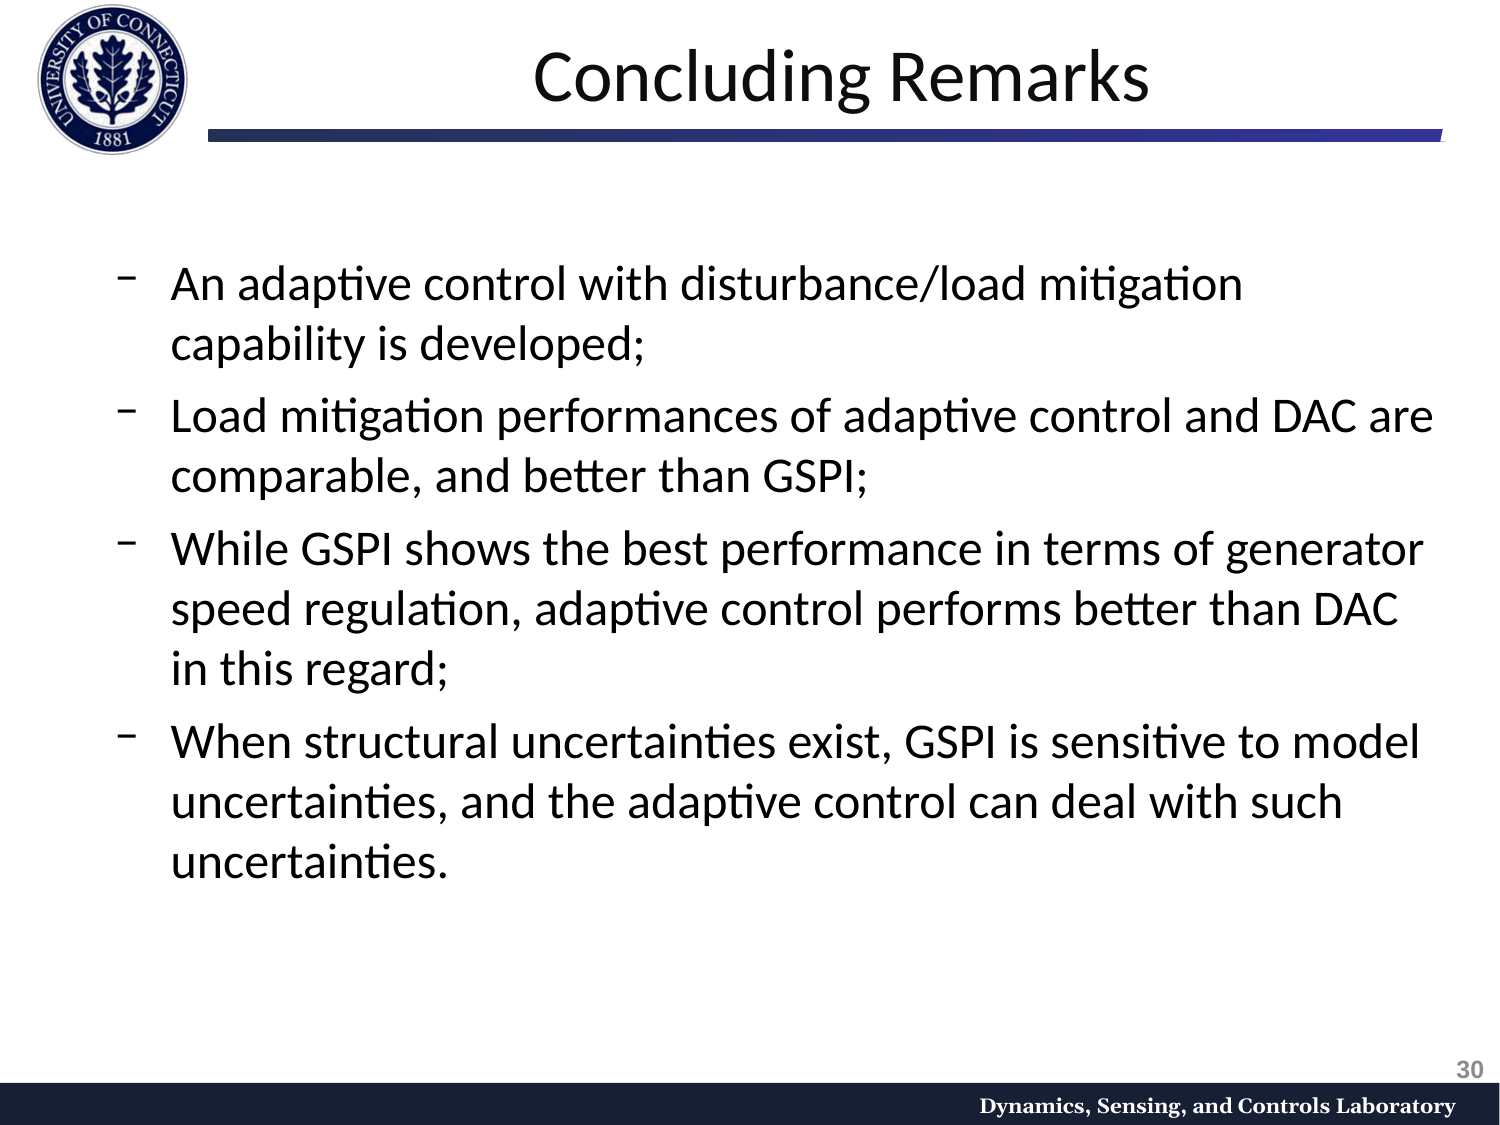

Concluding Remarks
An adaptive control with disturbance/load mitigation capability is developed;
Load mitigation performances of adaptive control and DAC are comparable, and better than GSPI;
While GSPI shows the best performance in terms of generator speed regulation, adaptive control performs better than DAC in this regard;
When structural uncertainties exist, GSPI is sensitive to model uncertainties, and the adaptive control can deal with such uncertainties.
30